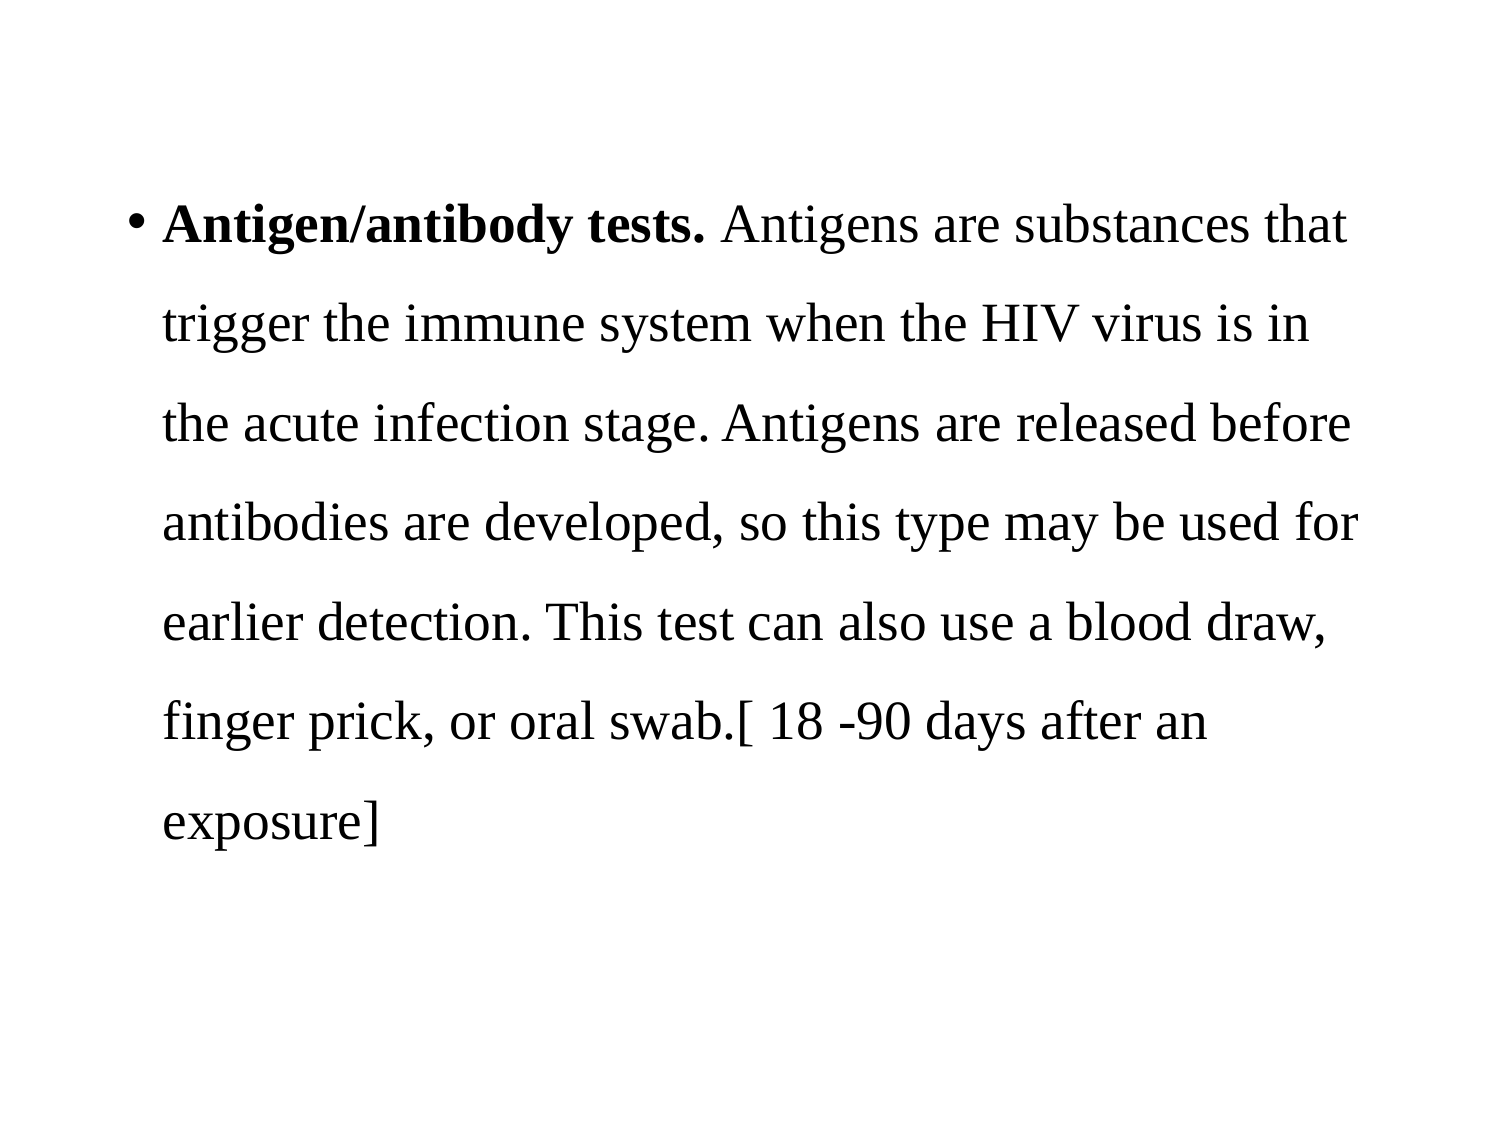

Antigen/antibody tests. Antigens are substances that trigger the immune system when the HIV virus is in the acute infection stage. Antigens are released before antibodies are developed, so this type may be used for earlier detection. This test can also use a blood draw, finger prick, or oral swab.[ 18 -90 days after an exposure]